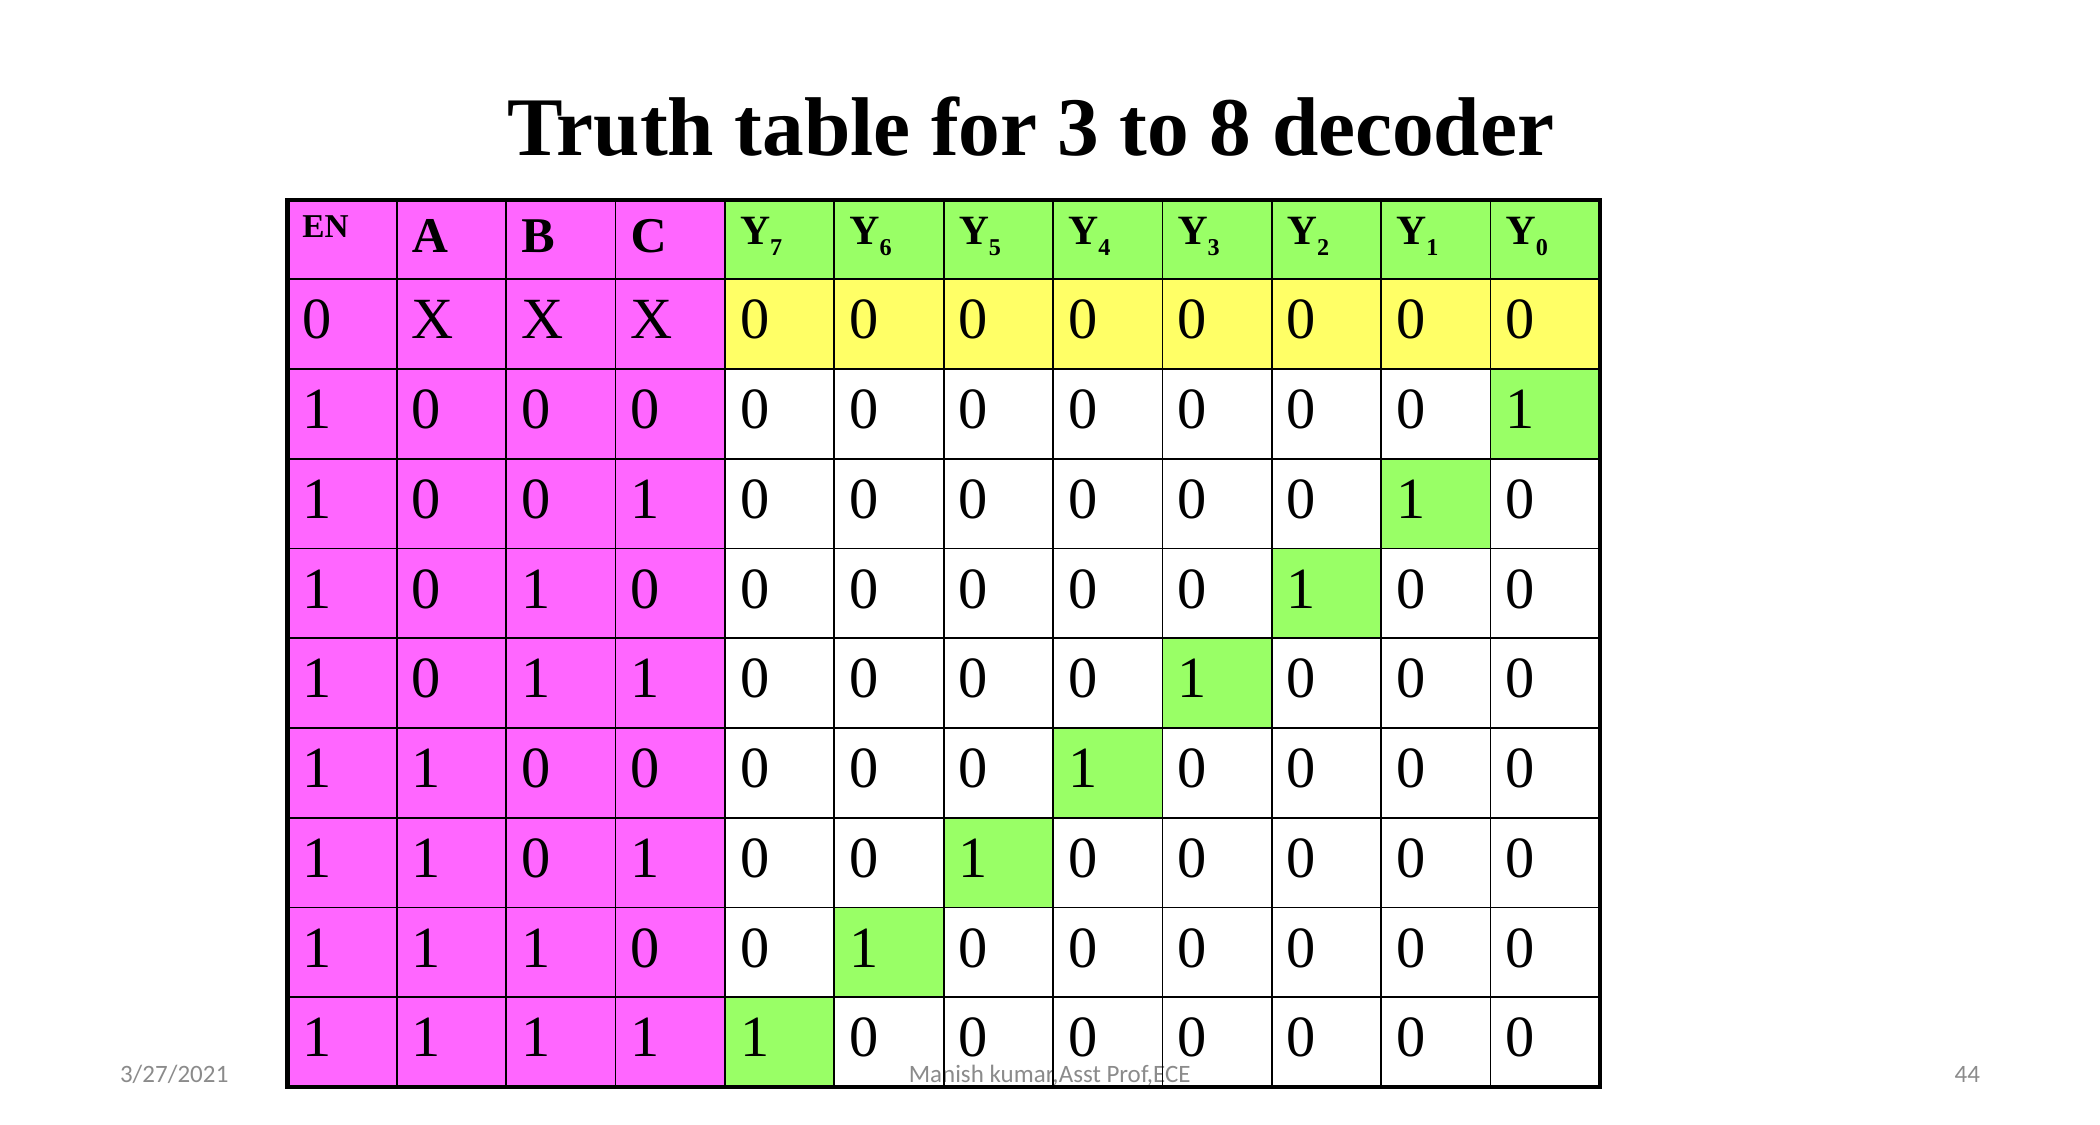

Truth table for 3 to 8 decoder
| EN | A | B | C | Y7 | Y6 | Y5 | Y4 | Y3 | Y2 | Y1 | Y0 |
| --- | --- | --- | --- | --- | --- | --- | --- | --- | --- | --- | --- |
| 0 | X | X | X | 0 | 0 | 0 | 0 | 0 | 0 | 0 | 0 |
| 1 | 0 | 0 | 0 | 0 | 0 | 0 | 0 | 0 | 0 | 0 | 1 |
| 1 | 0 | 0 | 1 | 0 | 0 | 0 | 0 | 0 | 0 | 1 | 0 |
| 1 | 0 | 1 | 0 | 0 | 0 | 0 | 0 | 0 | 1 | 0 | 0 |
| 1 | 0 | 1 | 1 | 0 | 0 | 0 | 0 | 1 | 0 | 0 | 0 |
| 1 | 1 | 0 | 0 | 0 | 0 | 0 | 1 | 0 | 0 | 0 | 0 |
| 1 | 1 | 0 | 1 | 0 | 0 | 1 | 0 | 0 | 0 | 0 | 0 |
| 1 | 1 | 1 | 0 | 0 | 1 | 0 | 0 | 0 | 0 | 0 | 0 |
| 1 | 1 | 1 | 1 | 1 | 0 | 0 | 0 | 0 | 0 | 0 | 0 |
3/27/2021
Manish kumar,Asst Prof,ECE
44